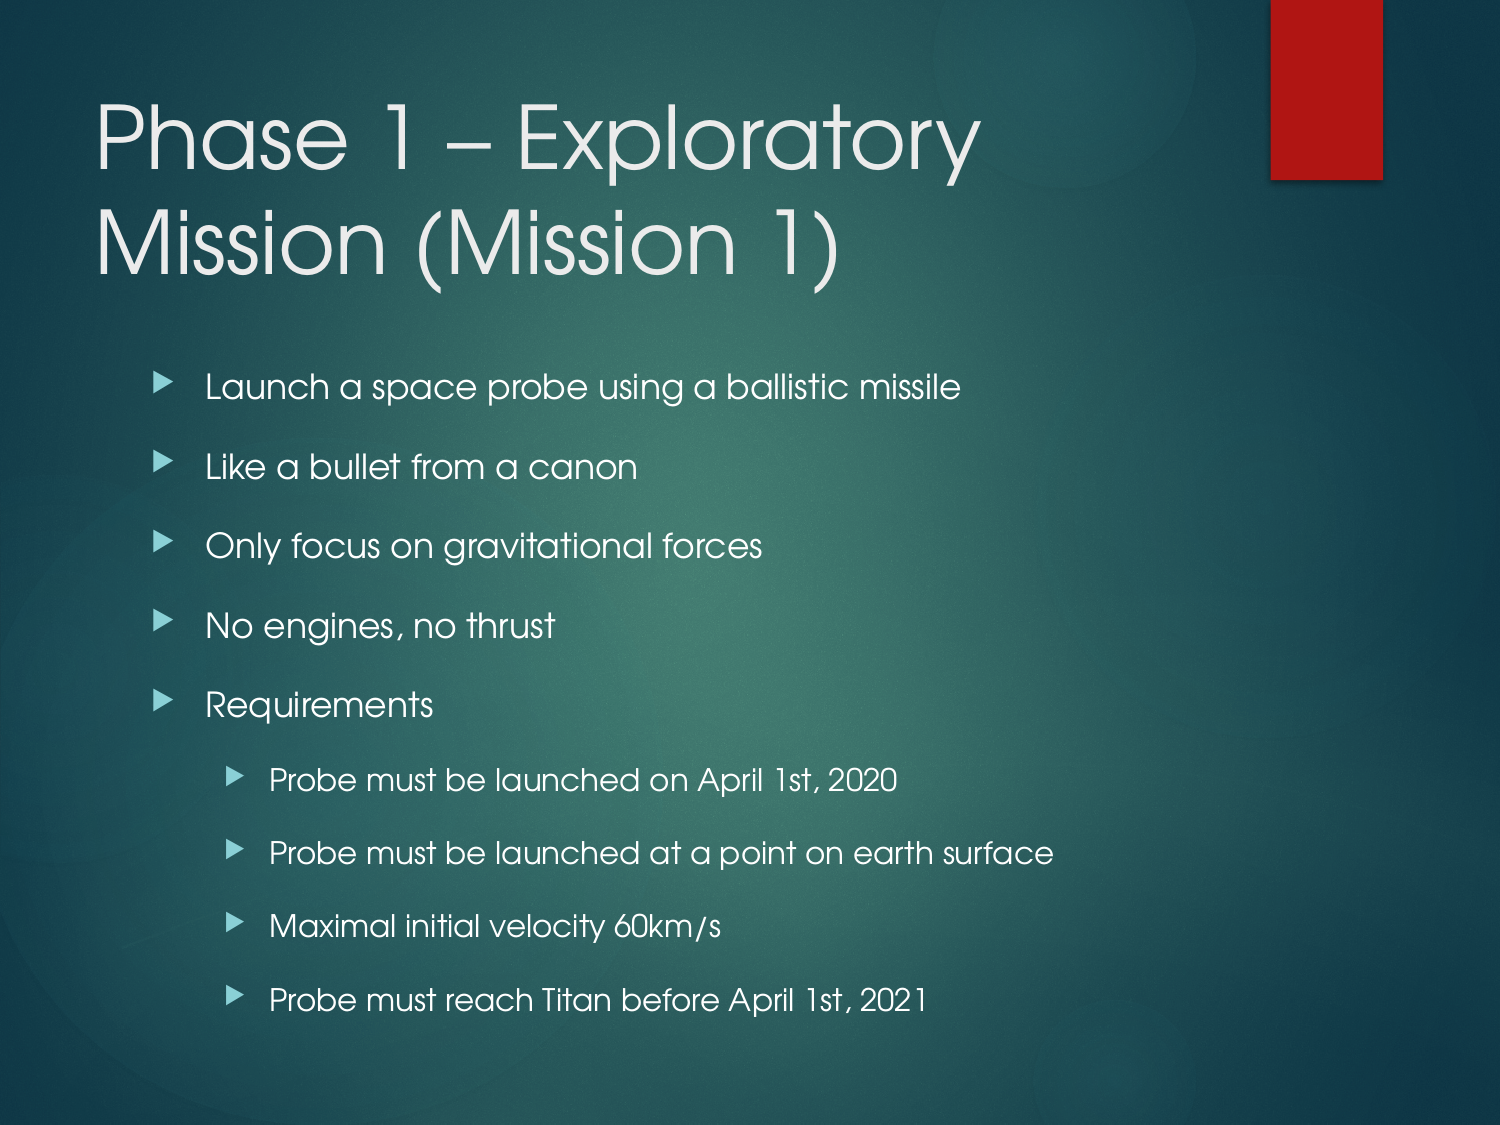

# Phase 1 – Exploratory Mission (Mission 1)
Launch a space probe using a ballistic missile
Like a bullet from a canon
Only focus on gravitational forces
No engines, no thrust
Requirements
Probe must be launched on April 1st, 2020
Probe must be launched at a point on earth surface
Maximal initial velocity 60km/s
Probe must reach Titan before April 1st, 2021